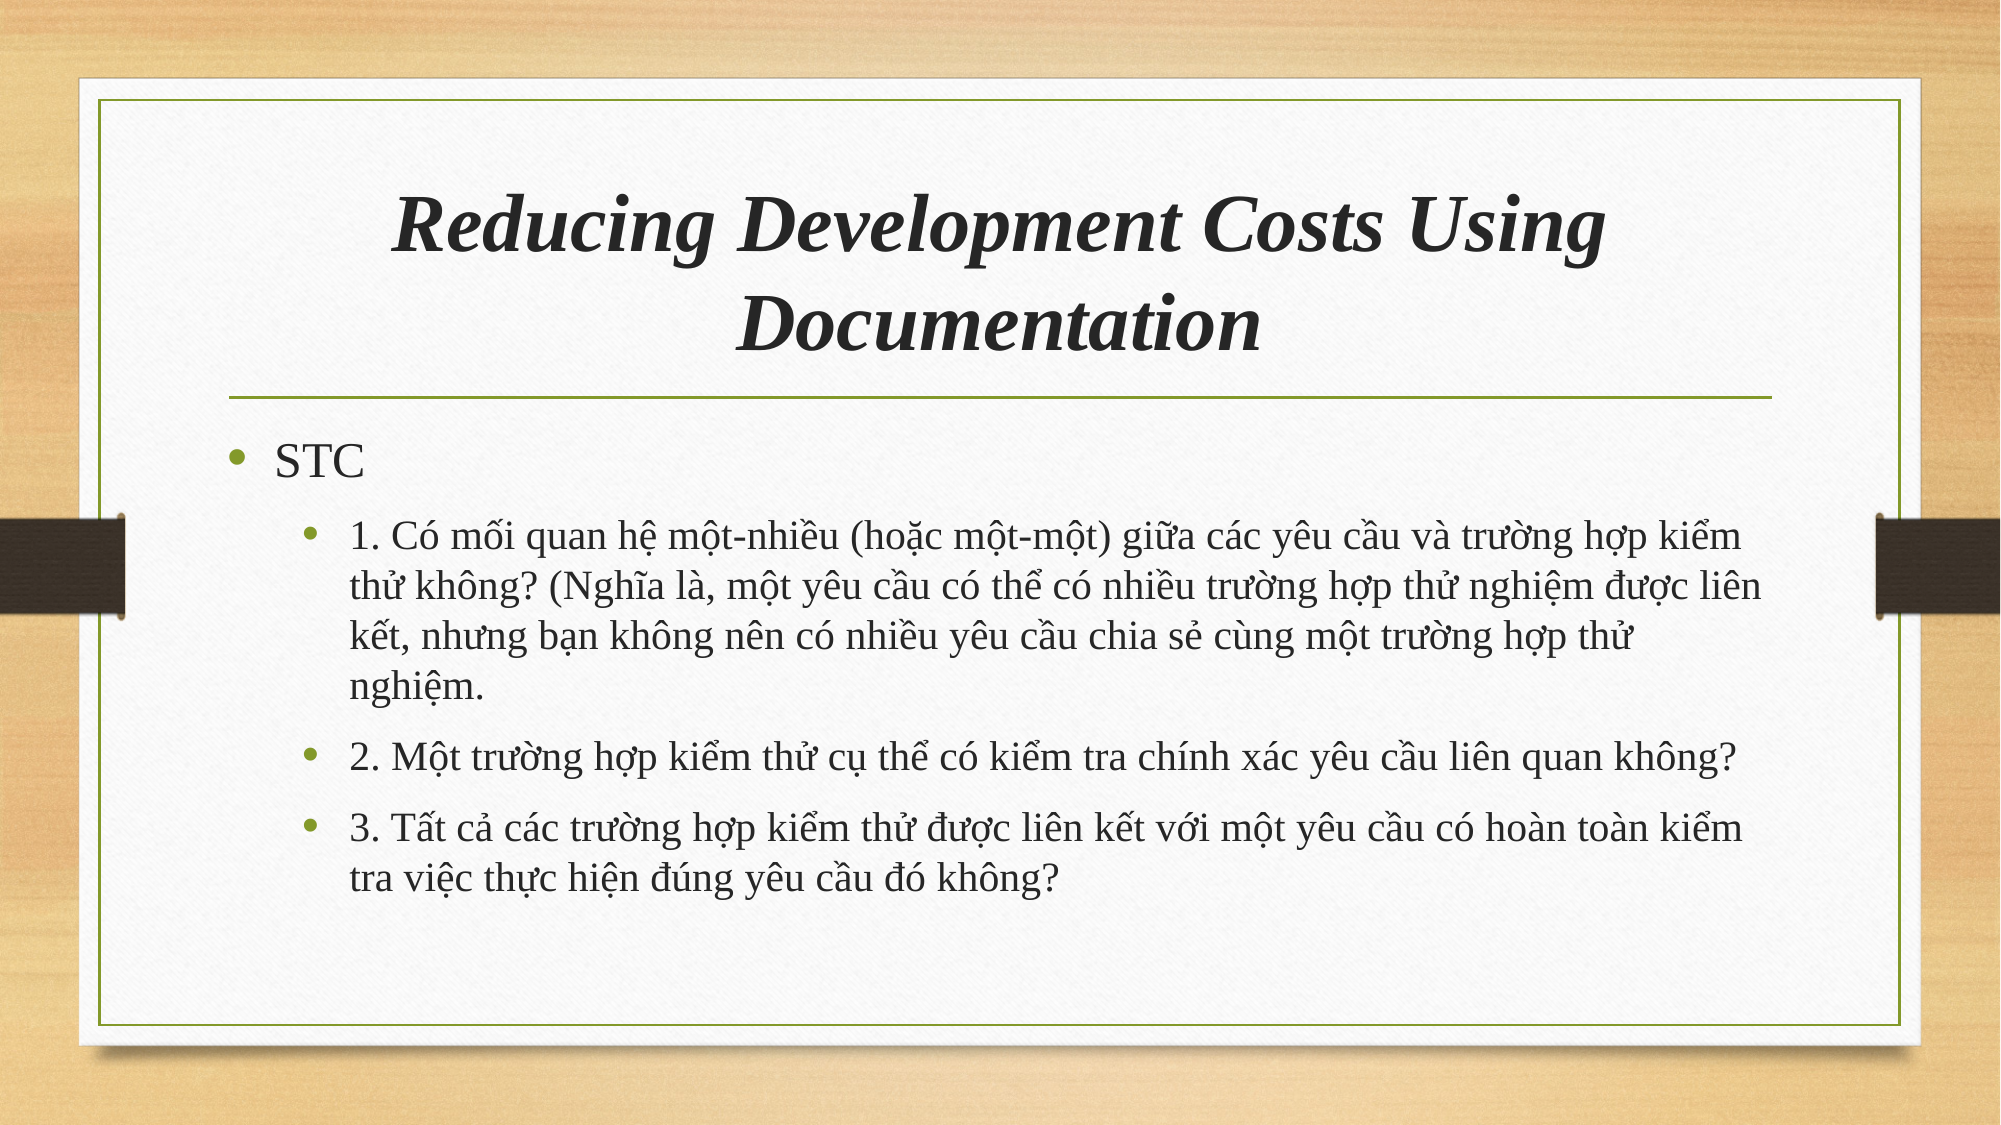

# Reducing Development Costs Using Documentation
STC
1. Có mối quan hệ một-nhiều (hoặc một-một) giữa các yêu cầu và trường hợp kiểm thử không? (Nghĩa là, một yêu cầu có thể có nhiều trường hợp thử nghiệm được liên kết, nhưng bạn không nên có nhiều yêu cầu chia sẻ cùng một trường hợp thử nghiệm.
2. Một trường hợp kiểm thử cụ thể có kiểm tra chính xác yêu cầu liên quan không?
3. Tất cả các trường hợp kiểm thử được liên kết với một yêu cầu có hoàn toàn kiểm tra việc thực hiện đúng yêu cầu đó không?